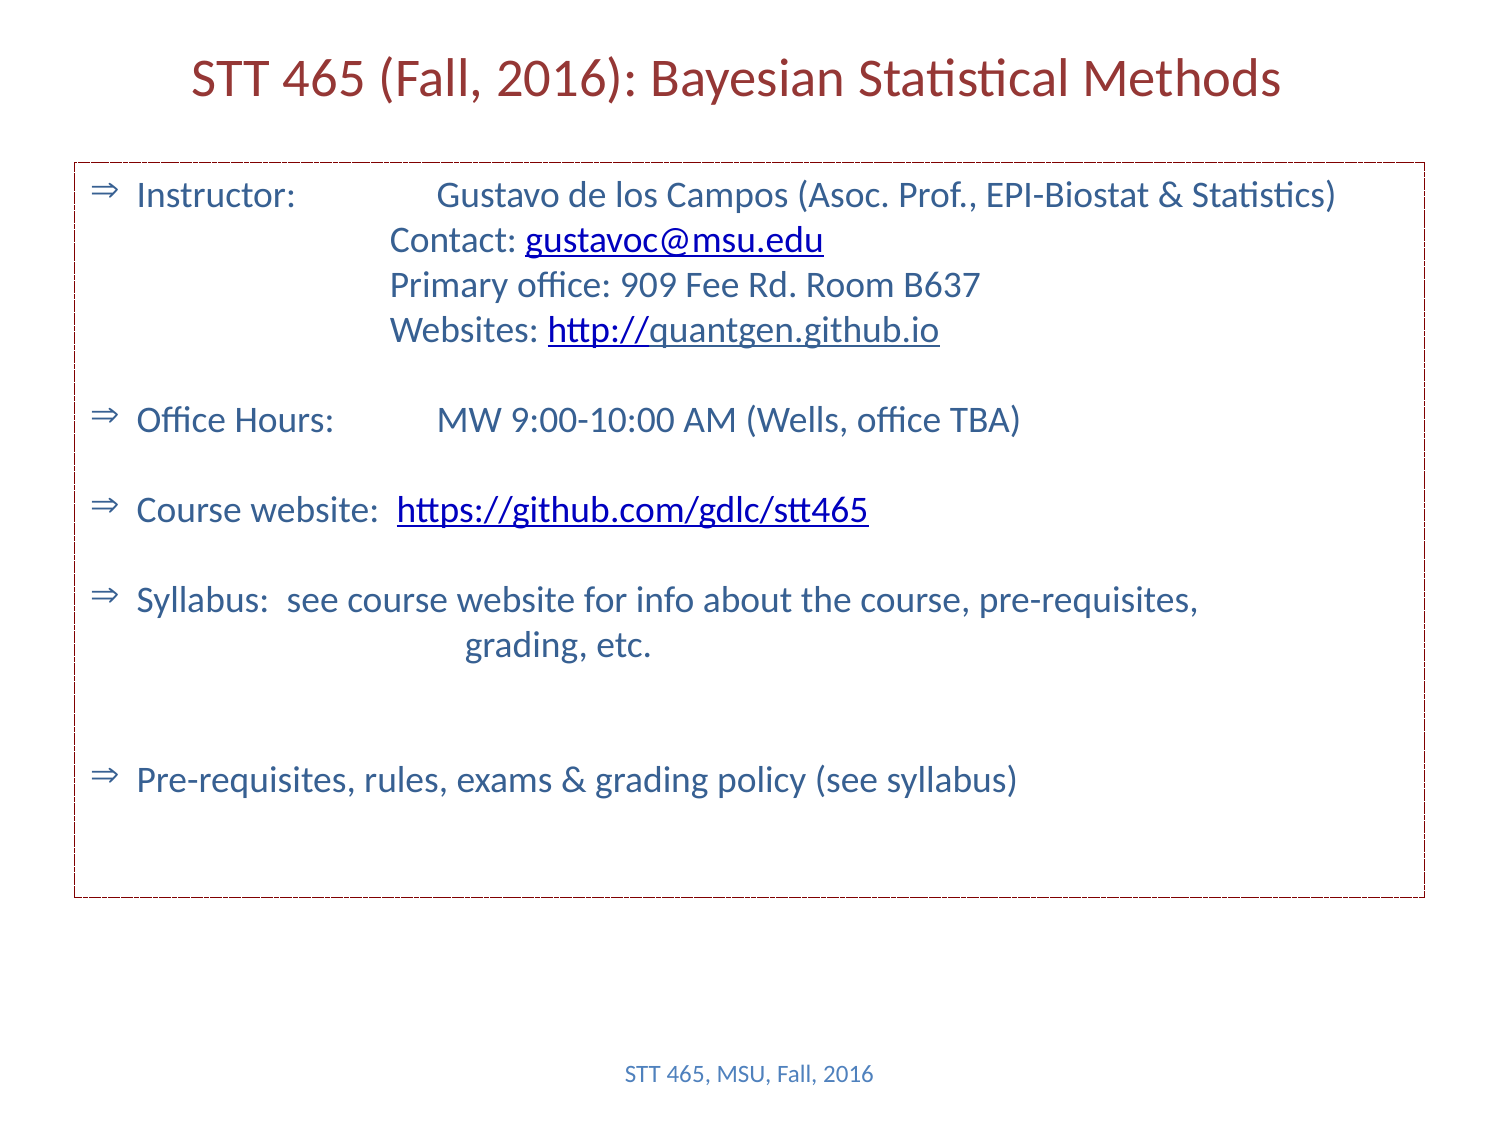

# STT 465 (Fall, 2016): Bayesian Statistical Methods
Instructor:        	Gustavo de los Campos (Asoc. Prof., EPI-Biostat & Statistics)
		Contact: gustavoc@msu.edu
		Primary office: 909 Fee Rd. Room B637
		Websites: http://quantgen.github.io

Office Hours:  	MW 9:00-10:00 AM (Wells, office TBA)

Course website:  https://github.com/gdlc/stt465

Syllabus: 	see course website for info about the course, pre-requisites,
	grading, etc.

Pre-requisites, rules, exams & grading policy (see syllabus)

STT 465, MSU, Fall, 2016